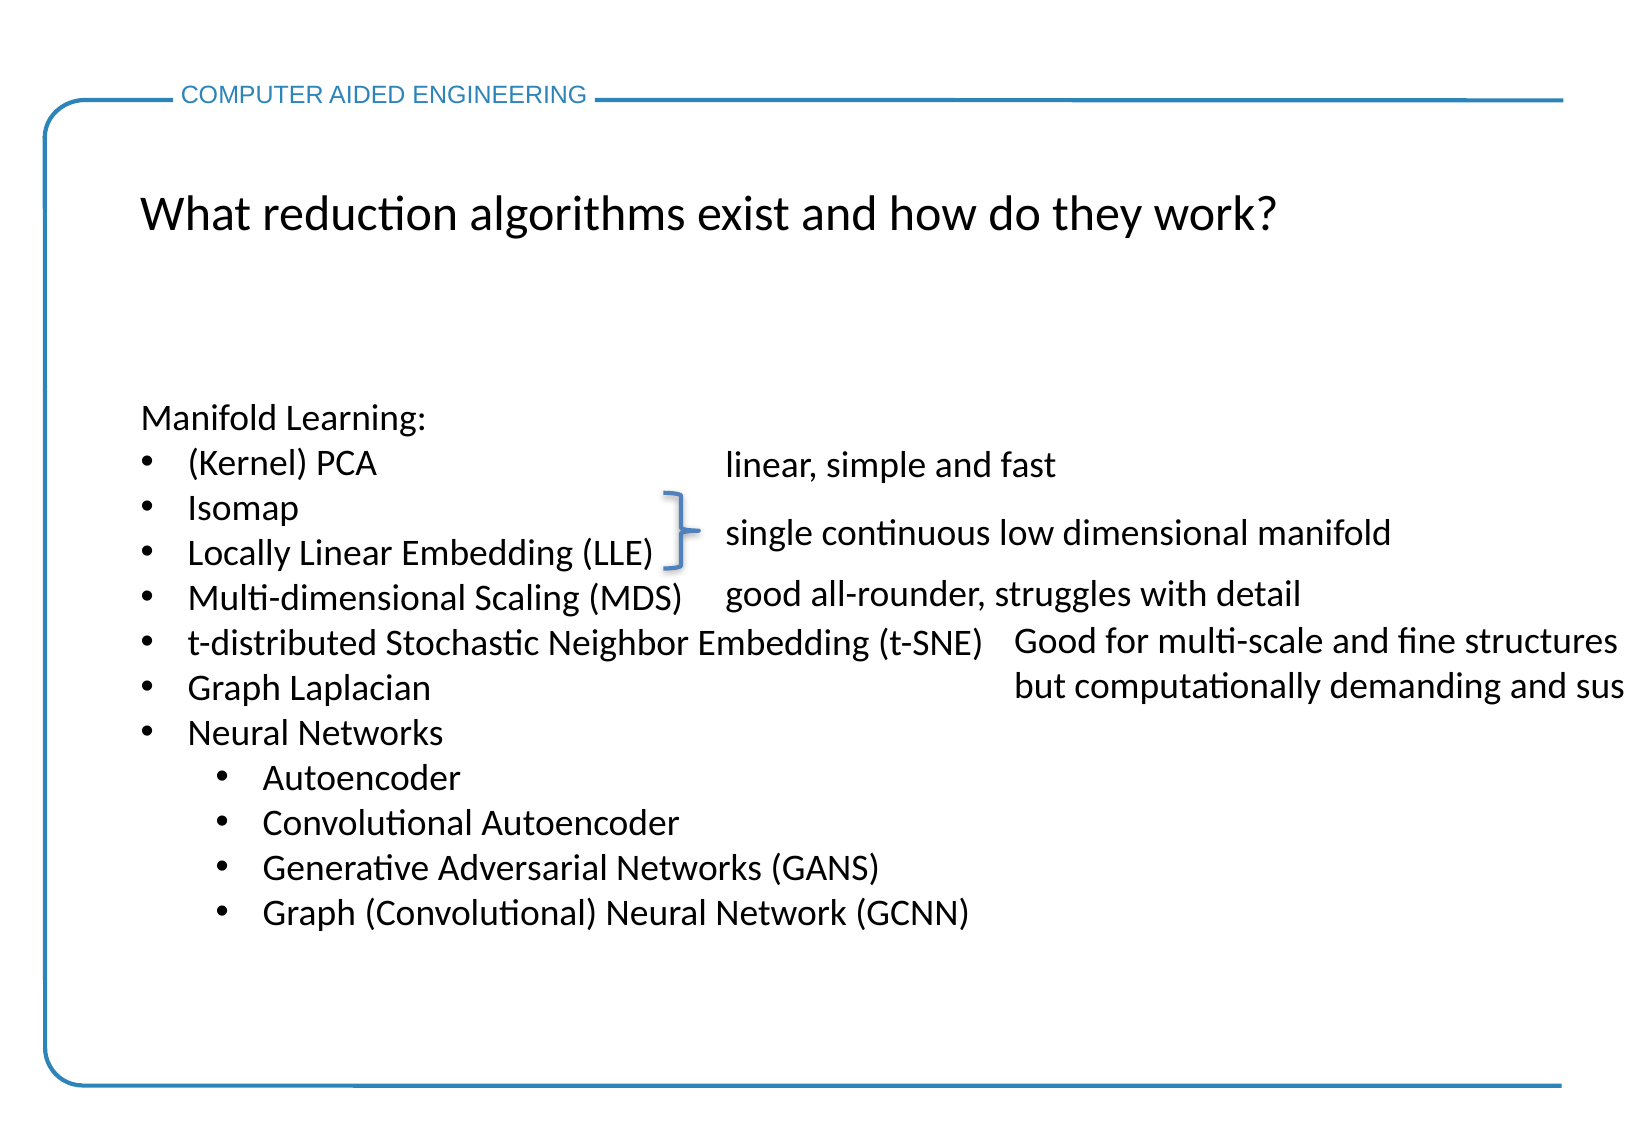

What reduction algorithms exist and how do they work?
Manifold Learning:
(Kernel) PCA
Isomap
Locally Linear Embedding (LLE)
Multi-dimensional Scaling (MDS)
t-distributed Stochastic Neighbor Embedding (t-SNE)
Graph Laplacian
Neural Networks
Autoencoder
Convolutional Autoencoder
Generative Adversarial Networks (GANS)
Graph (Convolutional) Neural Network (GCNN)
linear, simple and fast

single continuous low dimensional manifold
good all-rounder, struggles with detail
Good for multi-scale and fine structures
but computationally demanding and susceptible